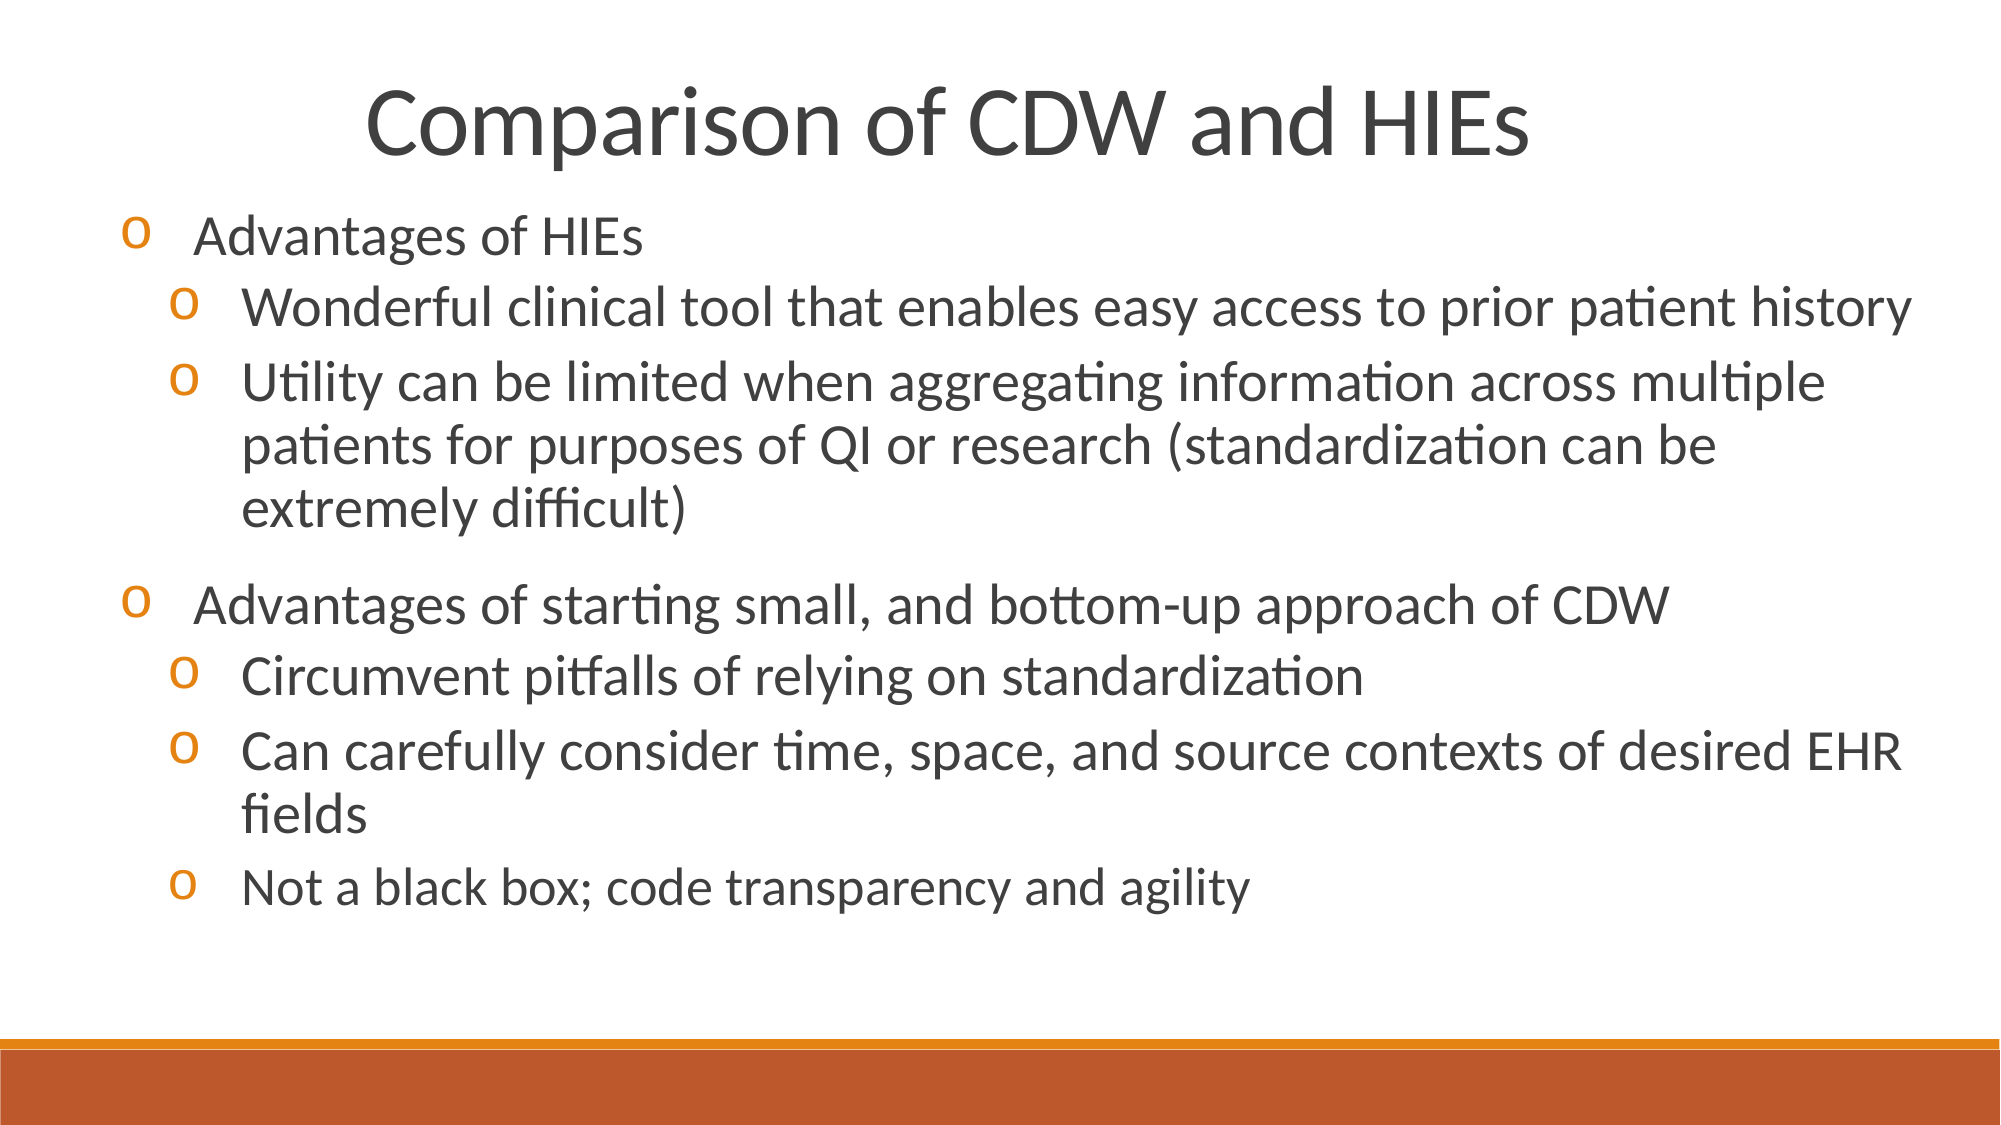

Comparison of CDW and HIEs
Advantages of HIEs
Wonderful clinical tool that enables easy access to prior patient history
Utility can be limited when aggregating information across multiple patients for purposes of QI or research (standardization can be extremely difficult)
Advantages of starting small, and bottom-up approach of CDW
Circumvent pitfalls of relying on standardization
Can carefully consider time, space, and source contexts of desired EHR fields
Not a black box; code transparency and agility